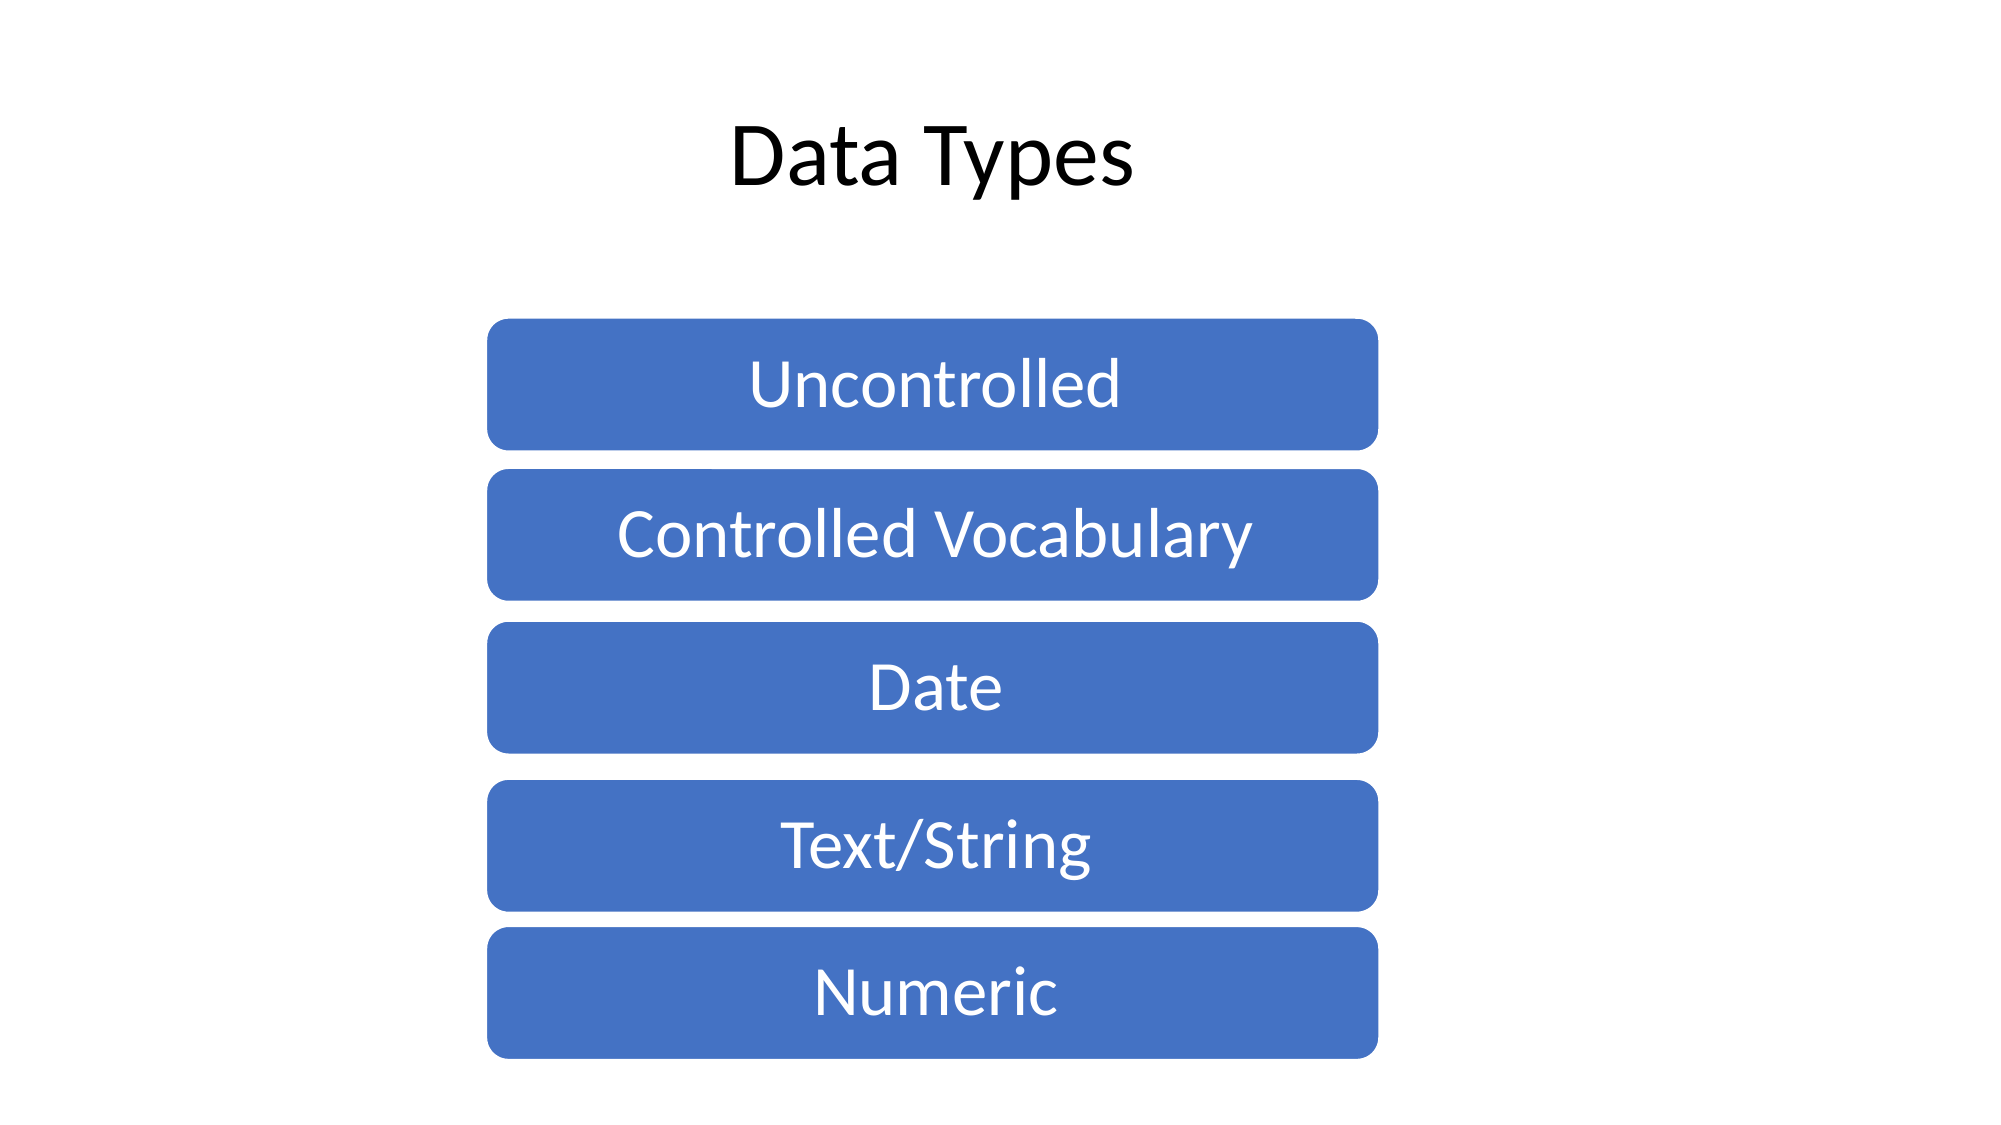

Data Types
Uncontrolled
Controlled Vocabulary
Date
Text/String
Numeric